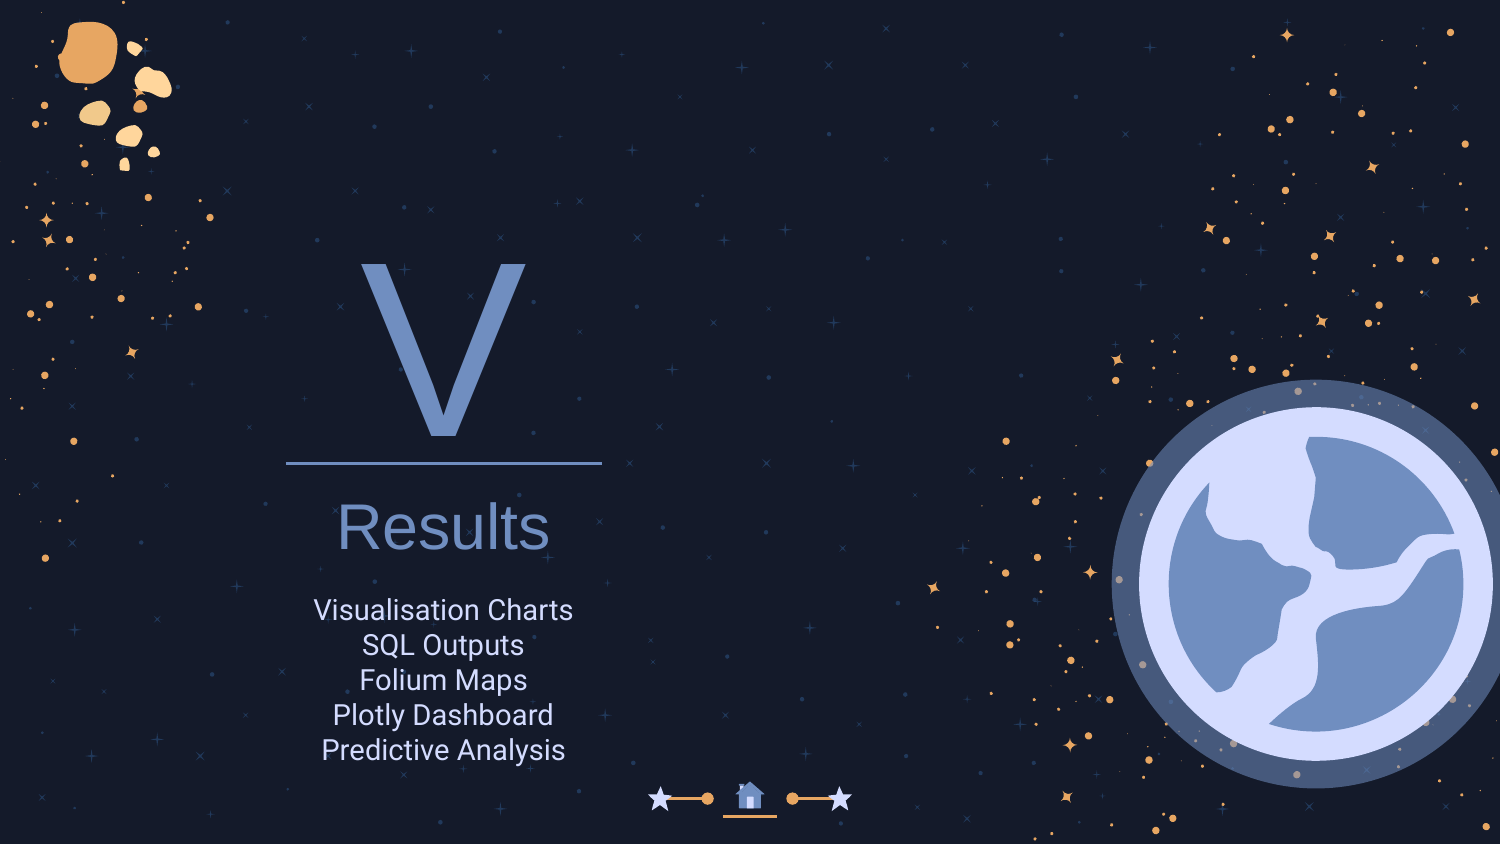

V
# Results
Visualisation Charts
SQL Outputs
Folium Maps
Plotly Dashboard
Predictive Analysis